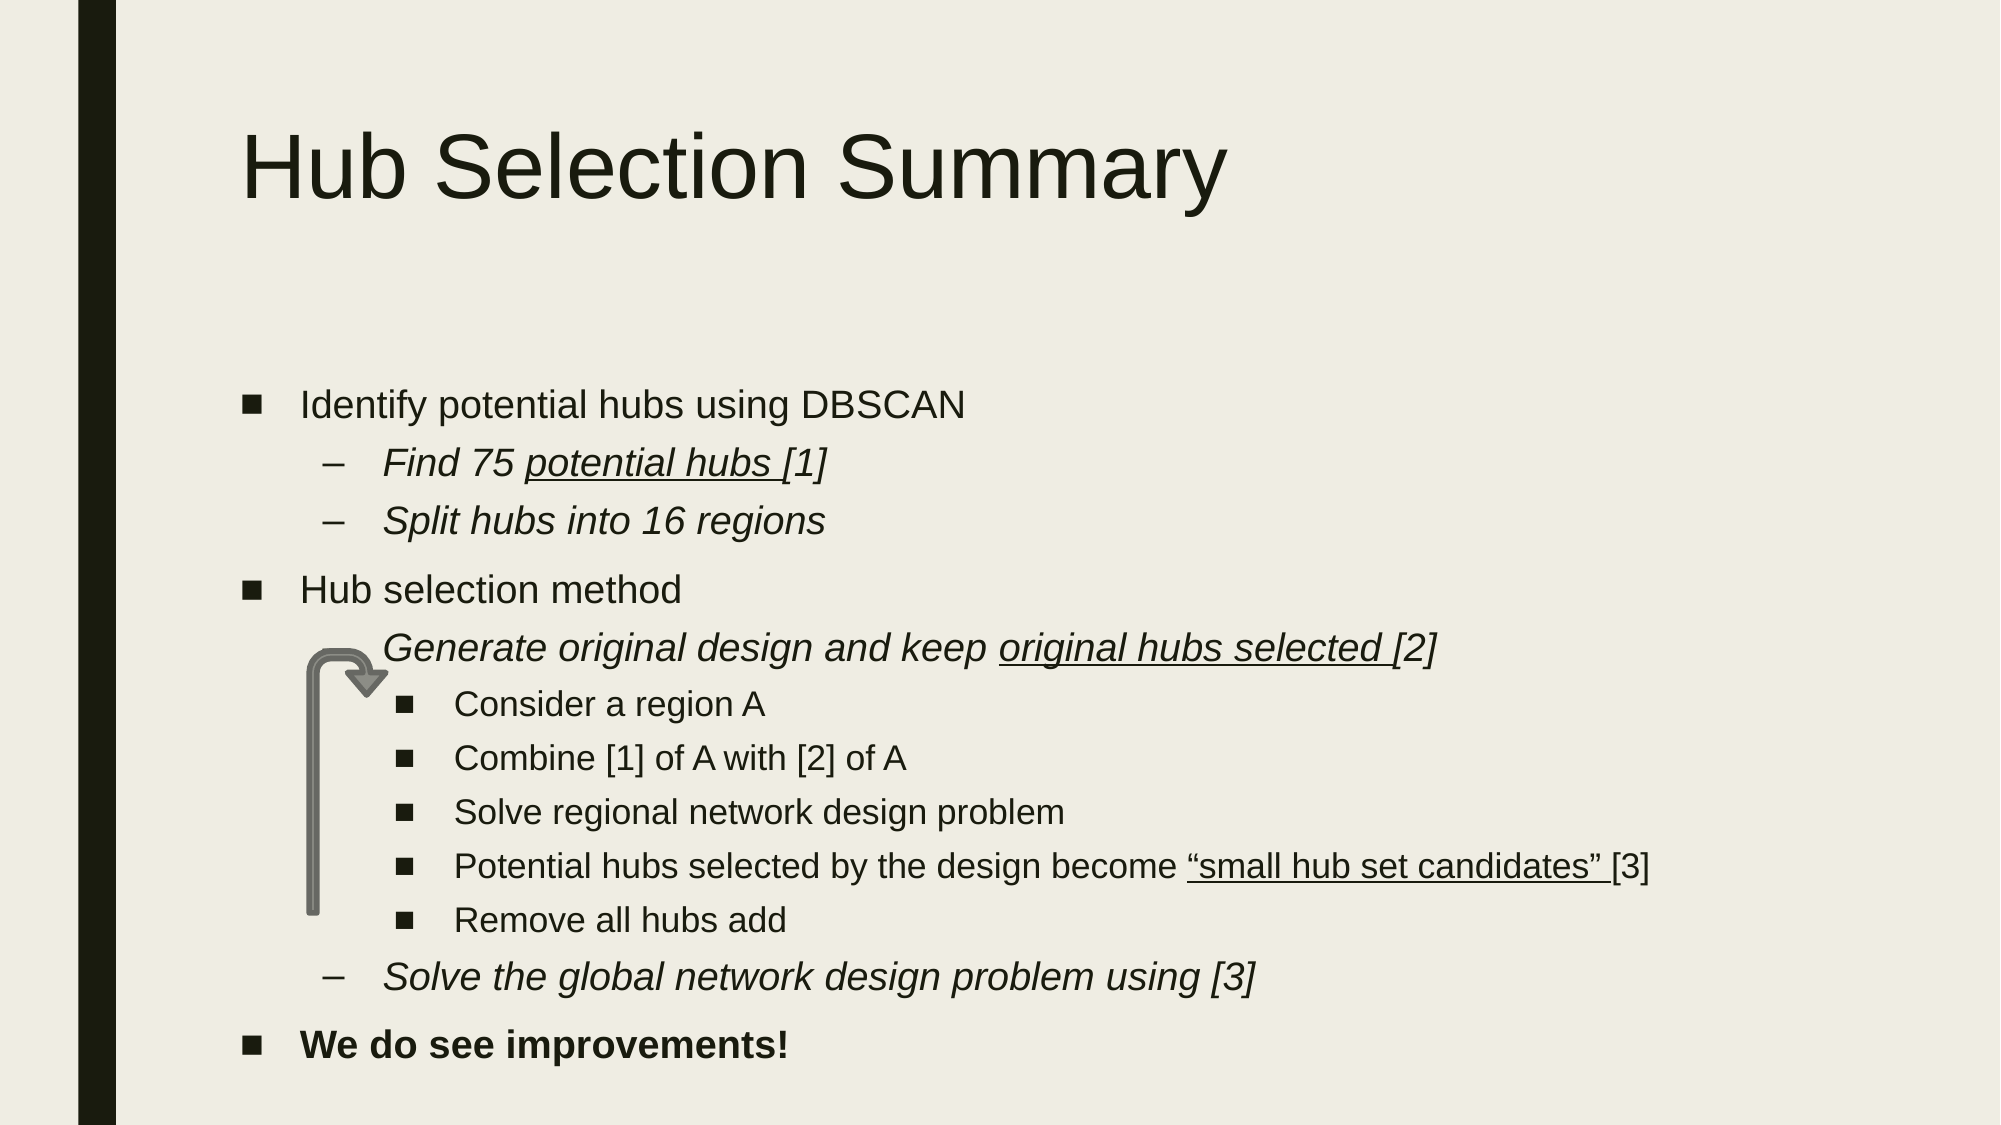

# Hub Selection Summary
Identify potential hubs using DBSCAN
Find 75 potential hubs [1]
Split hubs into 16 regions
Hub selection method
Generate original design and keep original hubs selected [2]
Consider a region A
Combine [1] of A with [2] of A
Solve regional network design problem
Potential hubs selected by the design become “small hub set candidates” [3]
Remove all hubs add
Solve the global network design problem using [3]
We do see improvements!